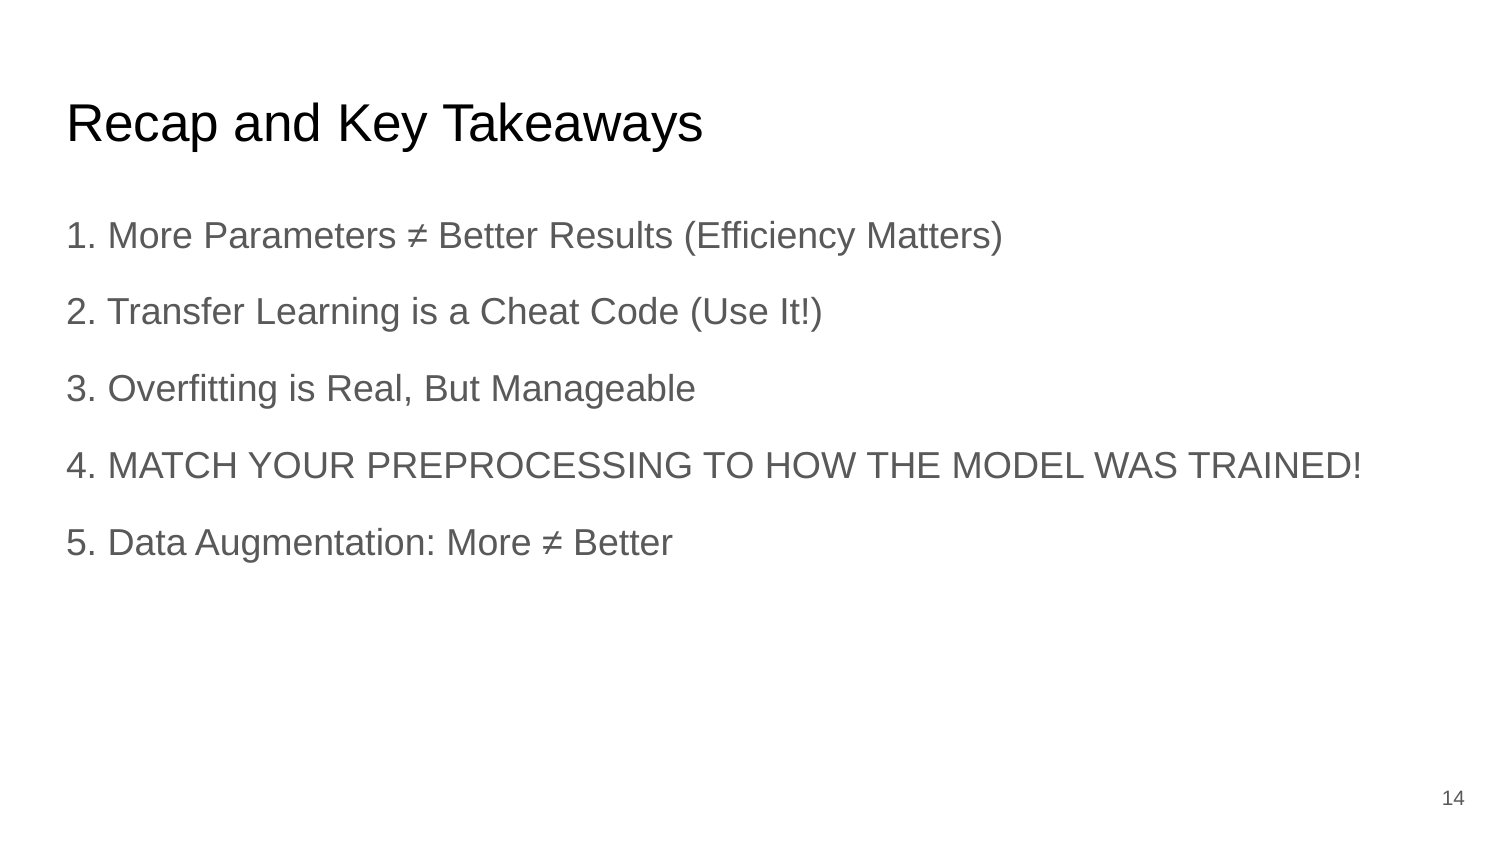

# Recap and Key Takeaways
1. More Parameters ≠ Better Results (Efficiency Matters)
2. Transfer Learning is a Cheat Code (Use It!)
3. Overfitting is Real, But Manageable
4. MATCH YOUR PREPROCESSING TO HOW THE MODEL WAS TRAINED!
5. Data Augmentation: More ≠ Better

14